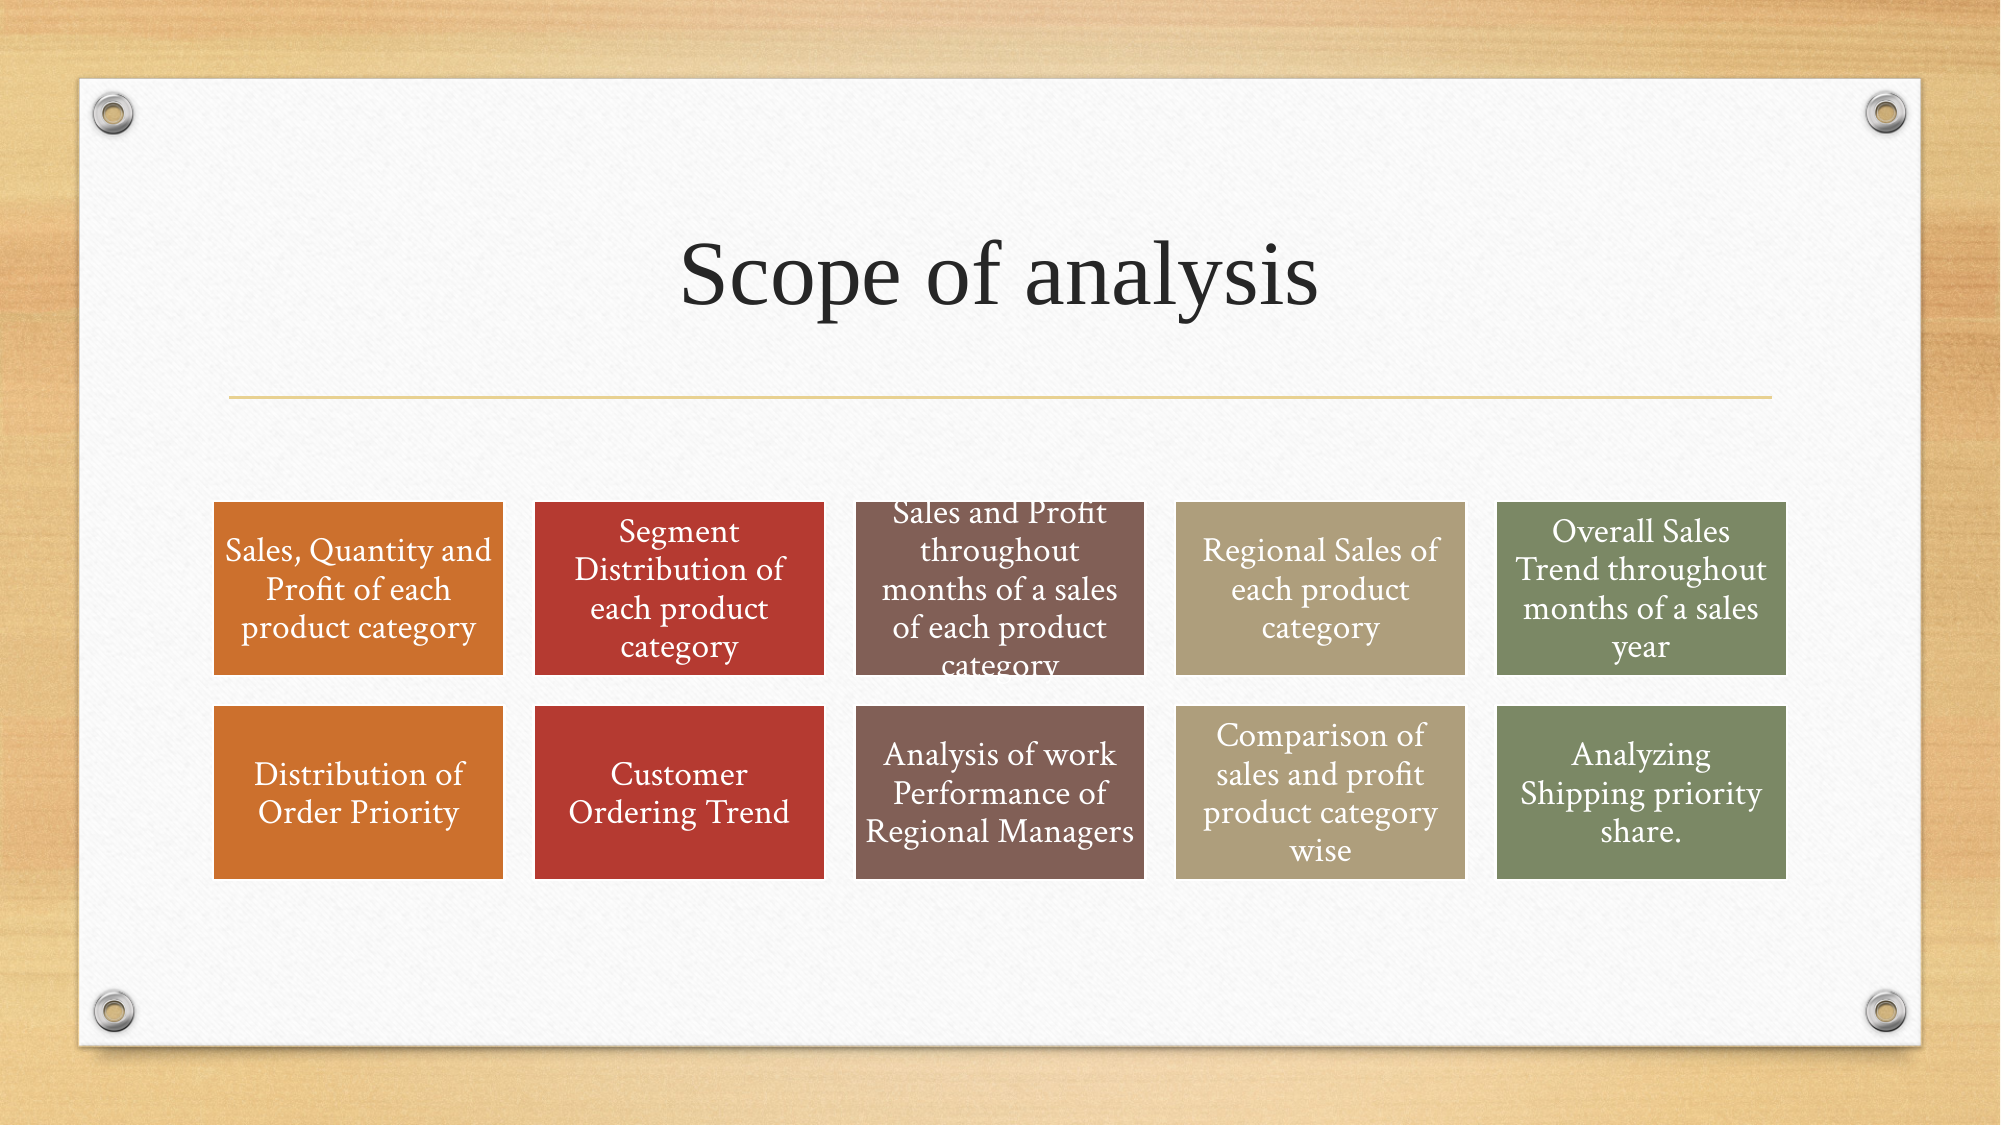

# Scope of analysis
Sales, Quantity and Profit of each product category
Segment Distribution of each product category
Sales and Profit throughout months of a sales of each product category
Regional Sales of each product category
Overall Sales Trend throughout months of a sales year
Distribution of Order Priority
Customer Ordering Trend
Analysis of work Performance of Regional Managers
Comparison of sales and profit product category wise
Analyzing Shipping priority share.